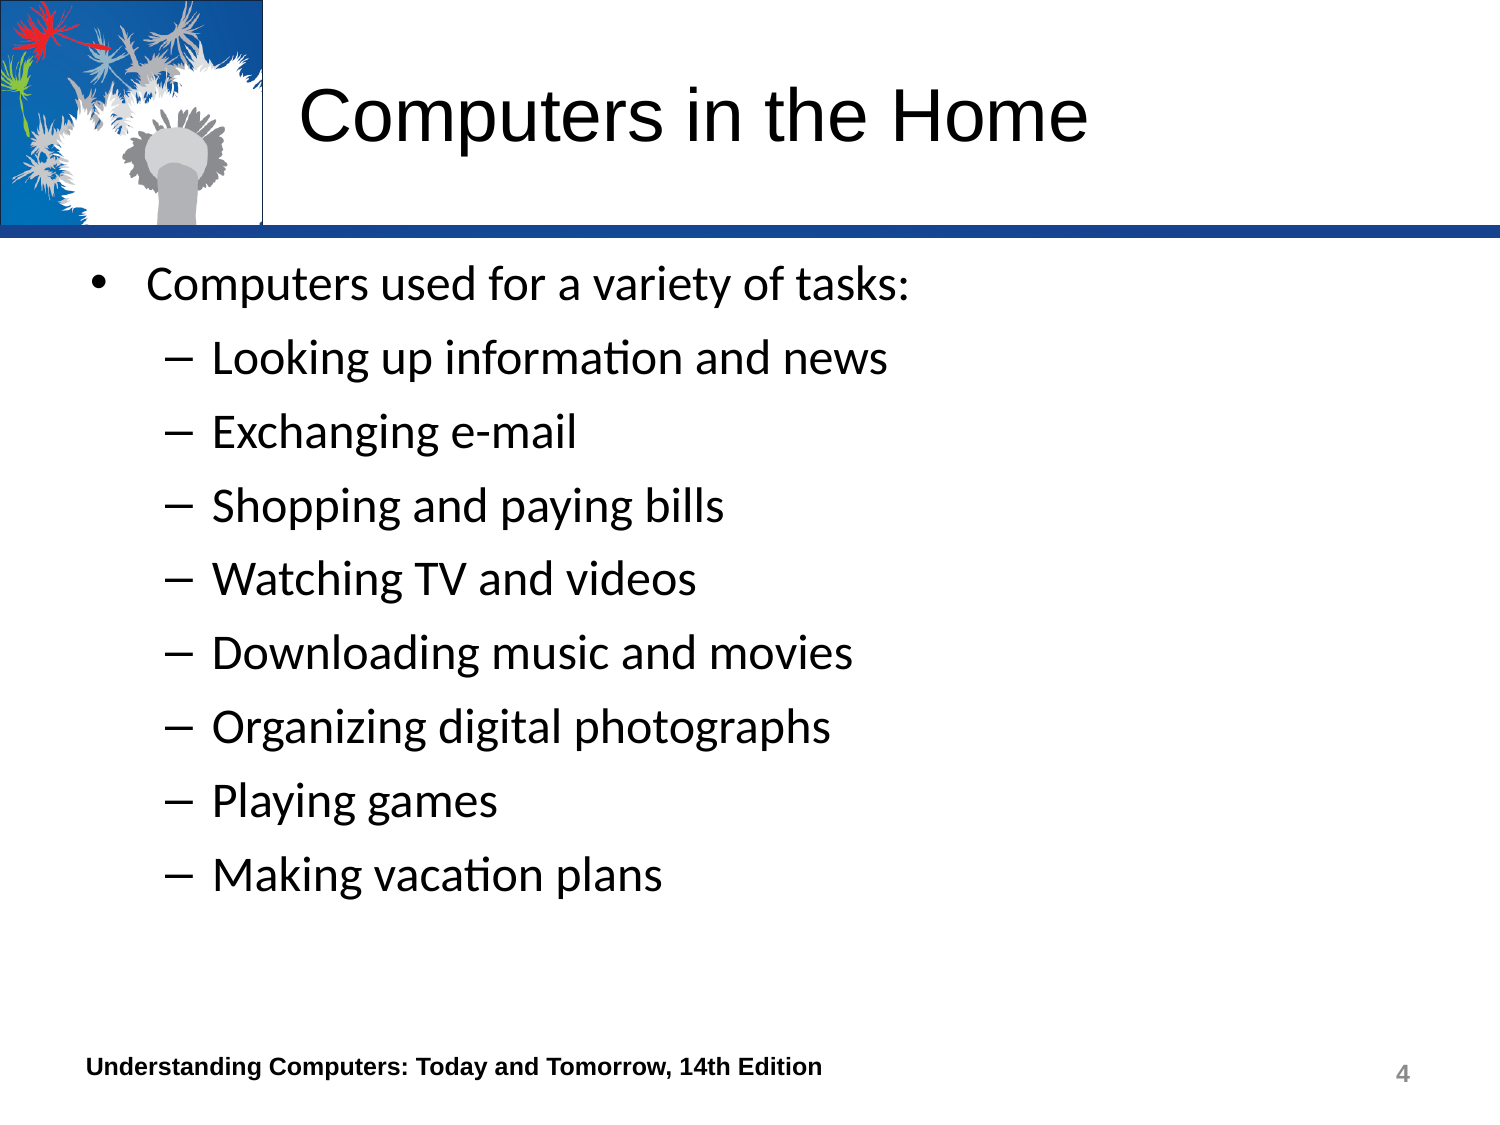

# Computers in the Home
Computers used for a variety of tasks:
Looking up information and news
Exchanging e-mail
Shopping and paying bills
Watching TV and videos
Downloading music and movies
Organizing digital photographs
Playing games
Making vacation plans

Understanding Computers: Today and Tomorrow, 14th Edition
4